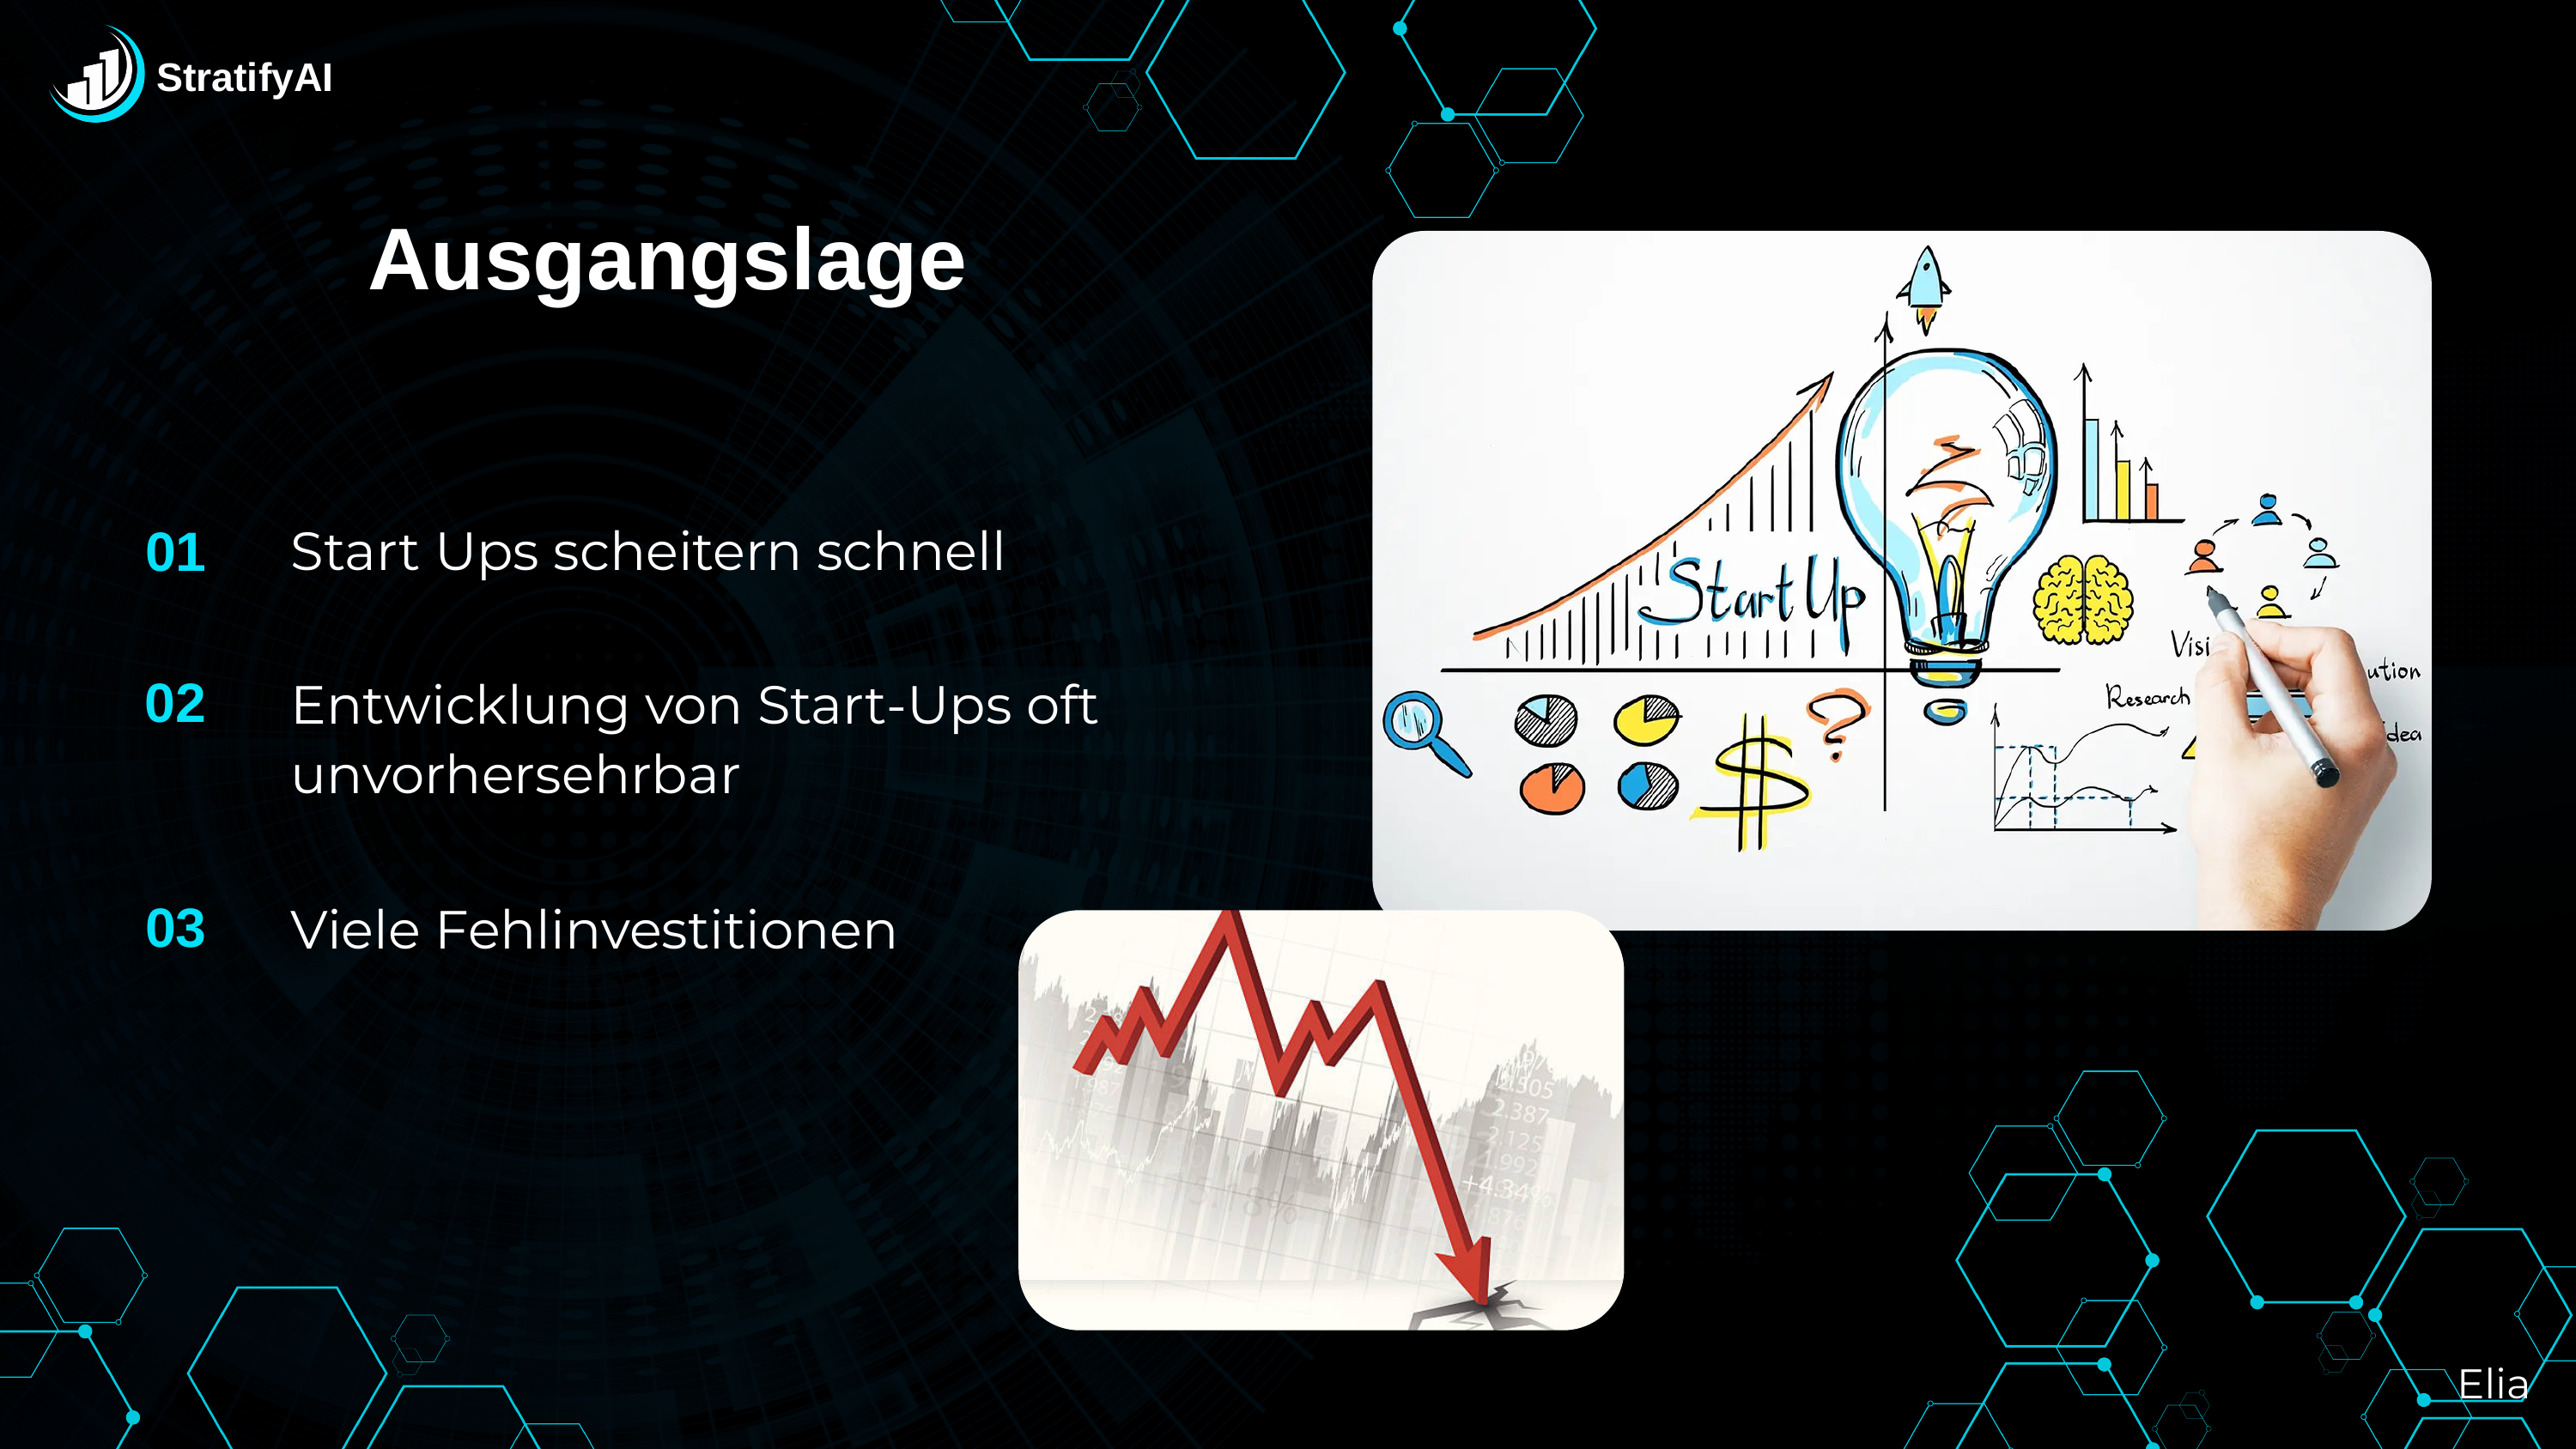

StratifyAI
Ausgangslage

01
Start Ups scheitern schnell
02
Entwicklung von Start-Ups oft unvorhersehrbar
03
Viele Fehlinvestitionen

Elia